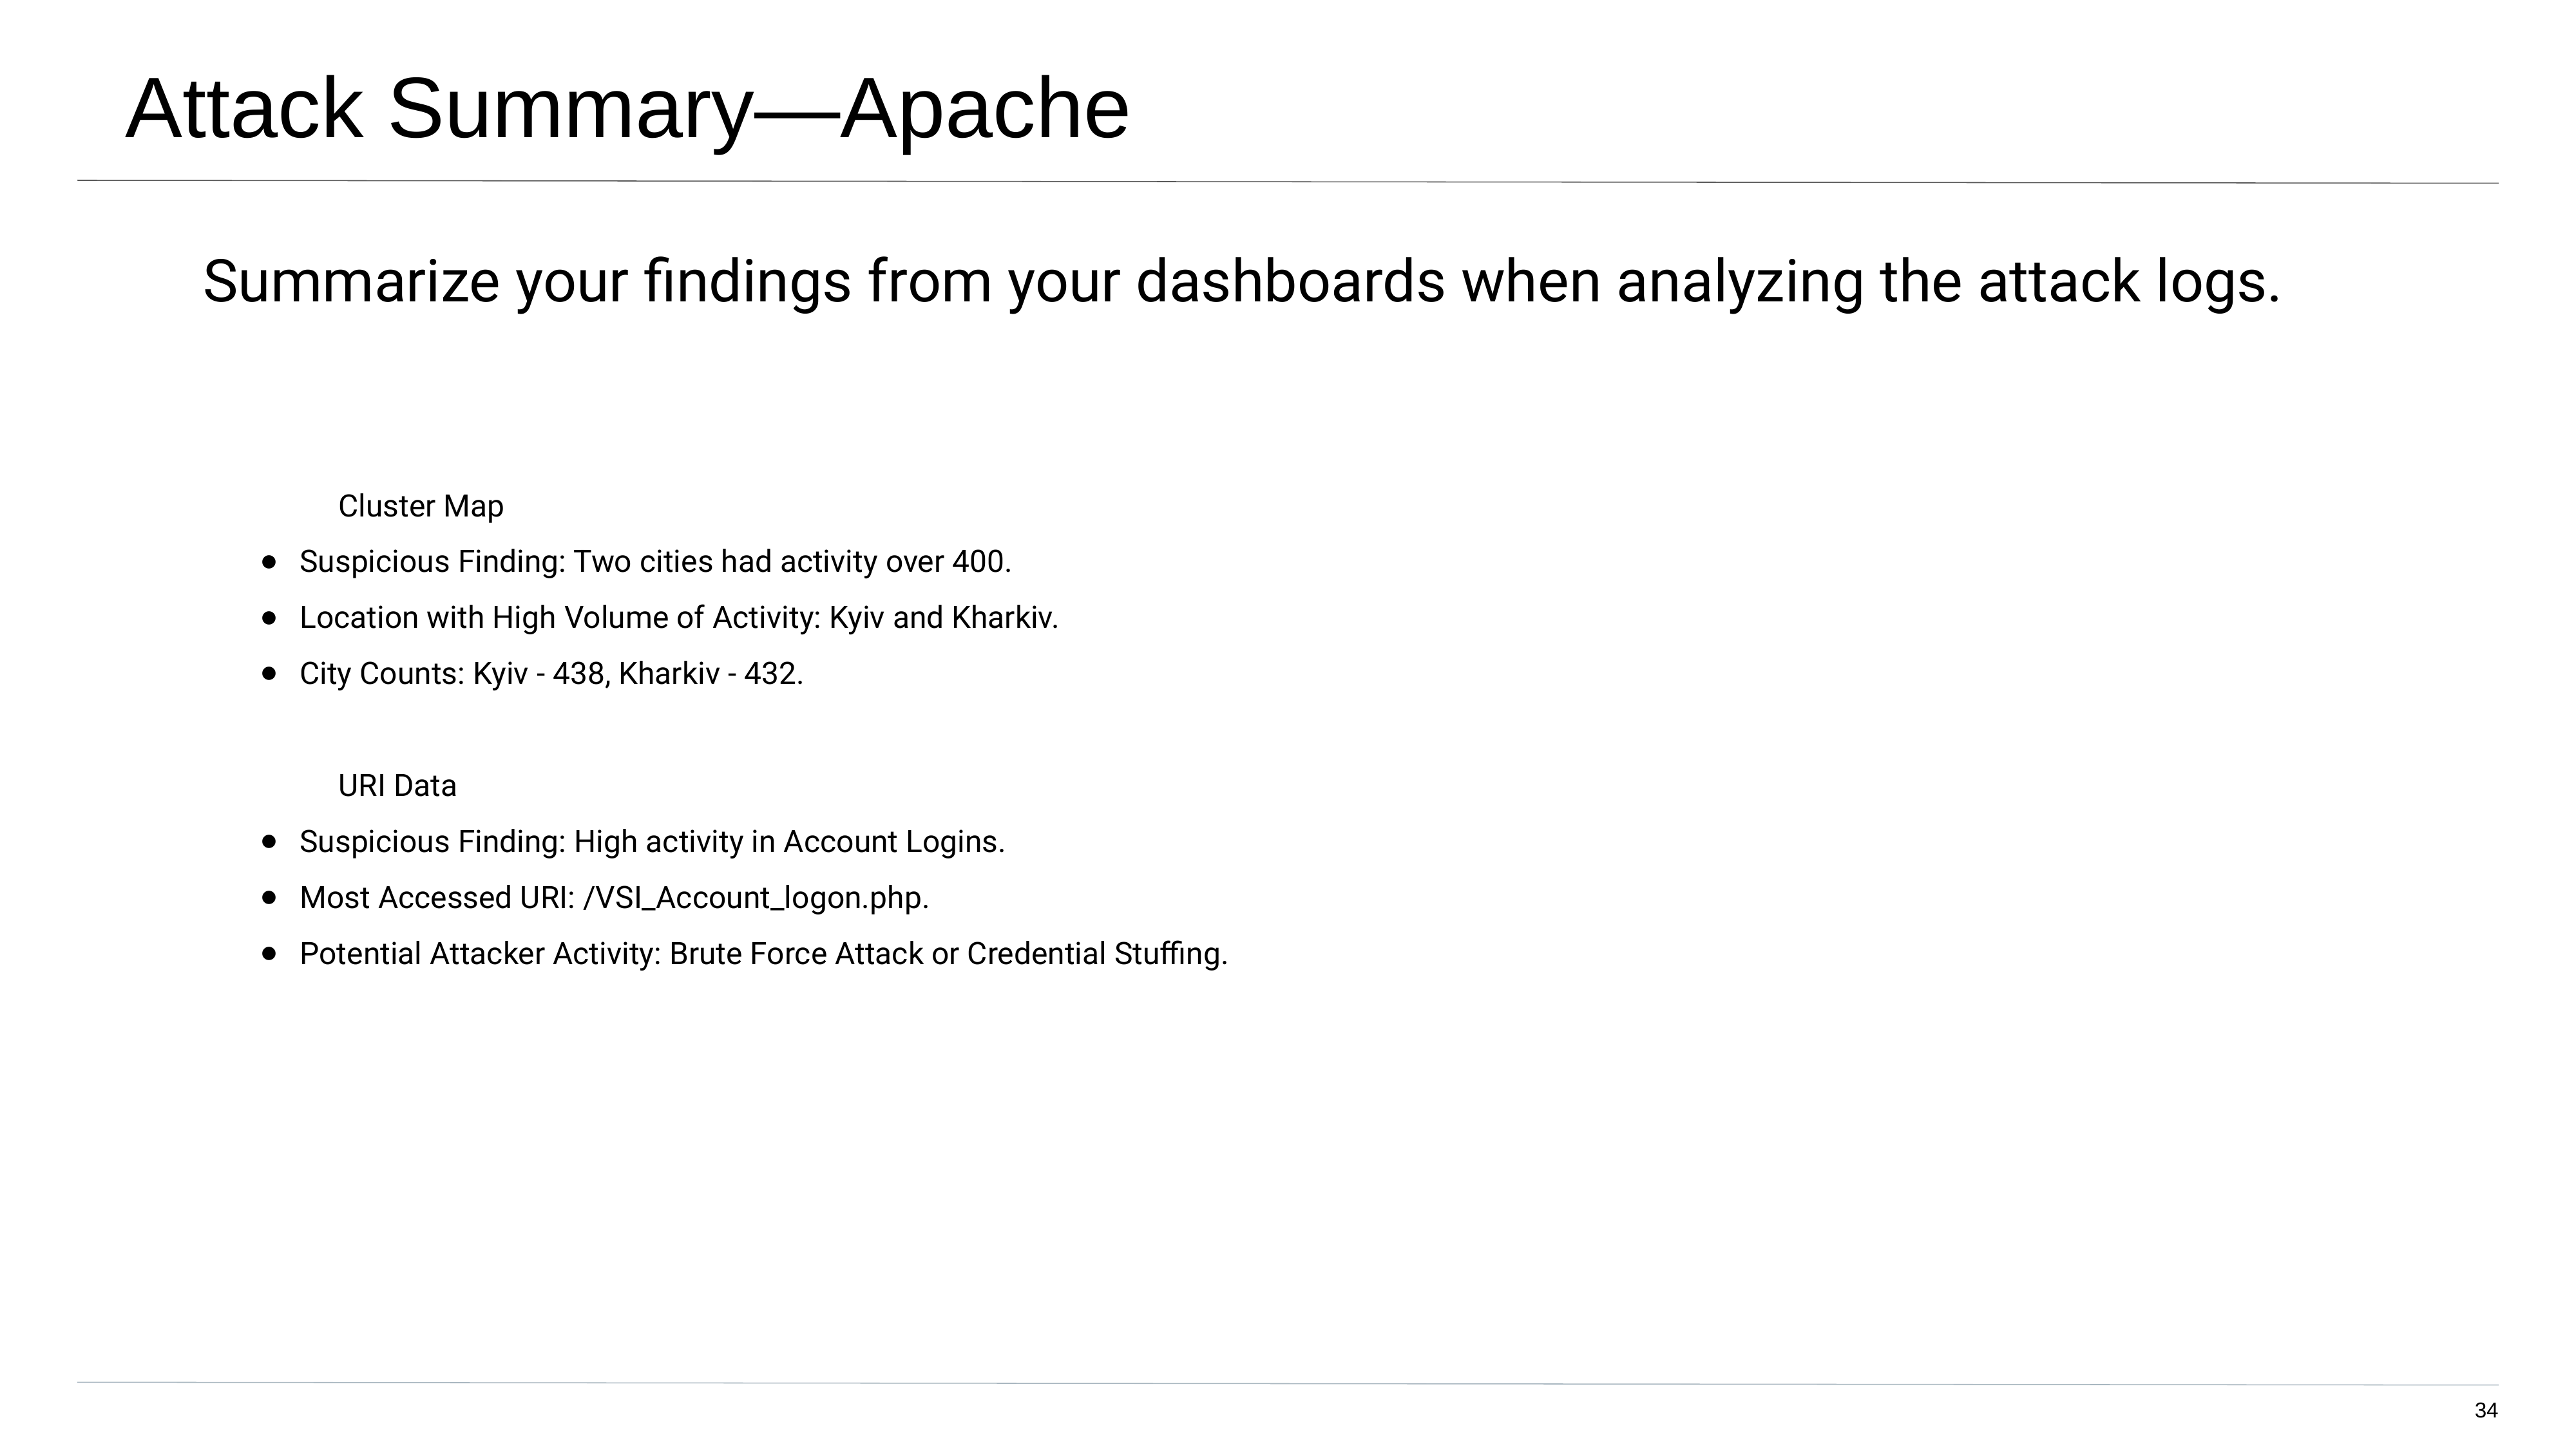

# Attack Summary—Apache
Summarize your findings from your dashboards when analyzing the attack logs.

     Cluster Map
Suspicious Finding: Two cities had activity over 400.
Location with High Volume of Activity: Kyiv and Kharkiv.
City Counts: Kyiv - 438, Kharkiv - 432.

     URI Data
Suspicious Finding: High activity in Account Logins.
Most Accessed URI: /VSI_Account_logon.php.
Potential Attacker Activity: Brute Force Attack or Credential Stuffing.
34